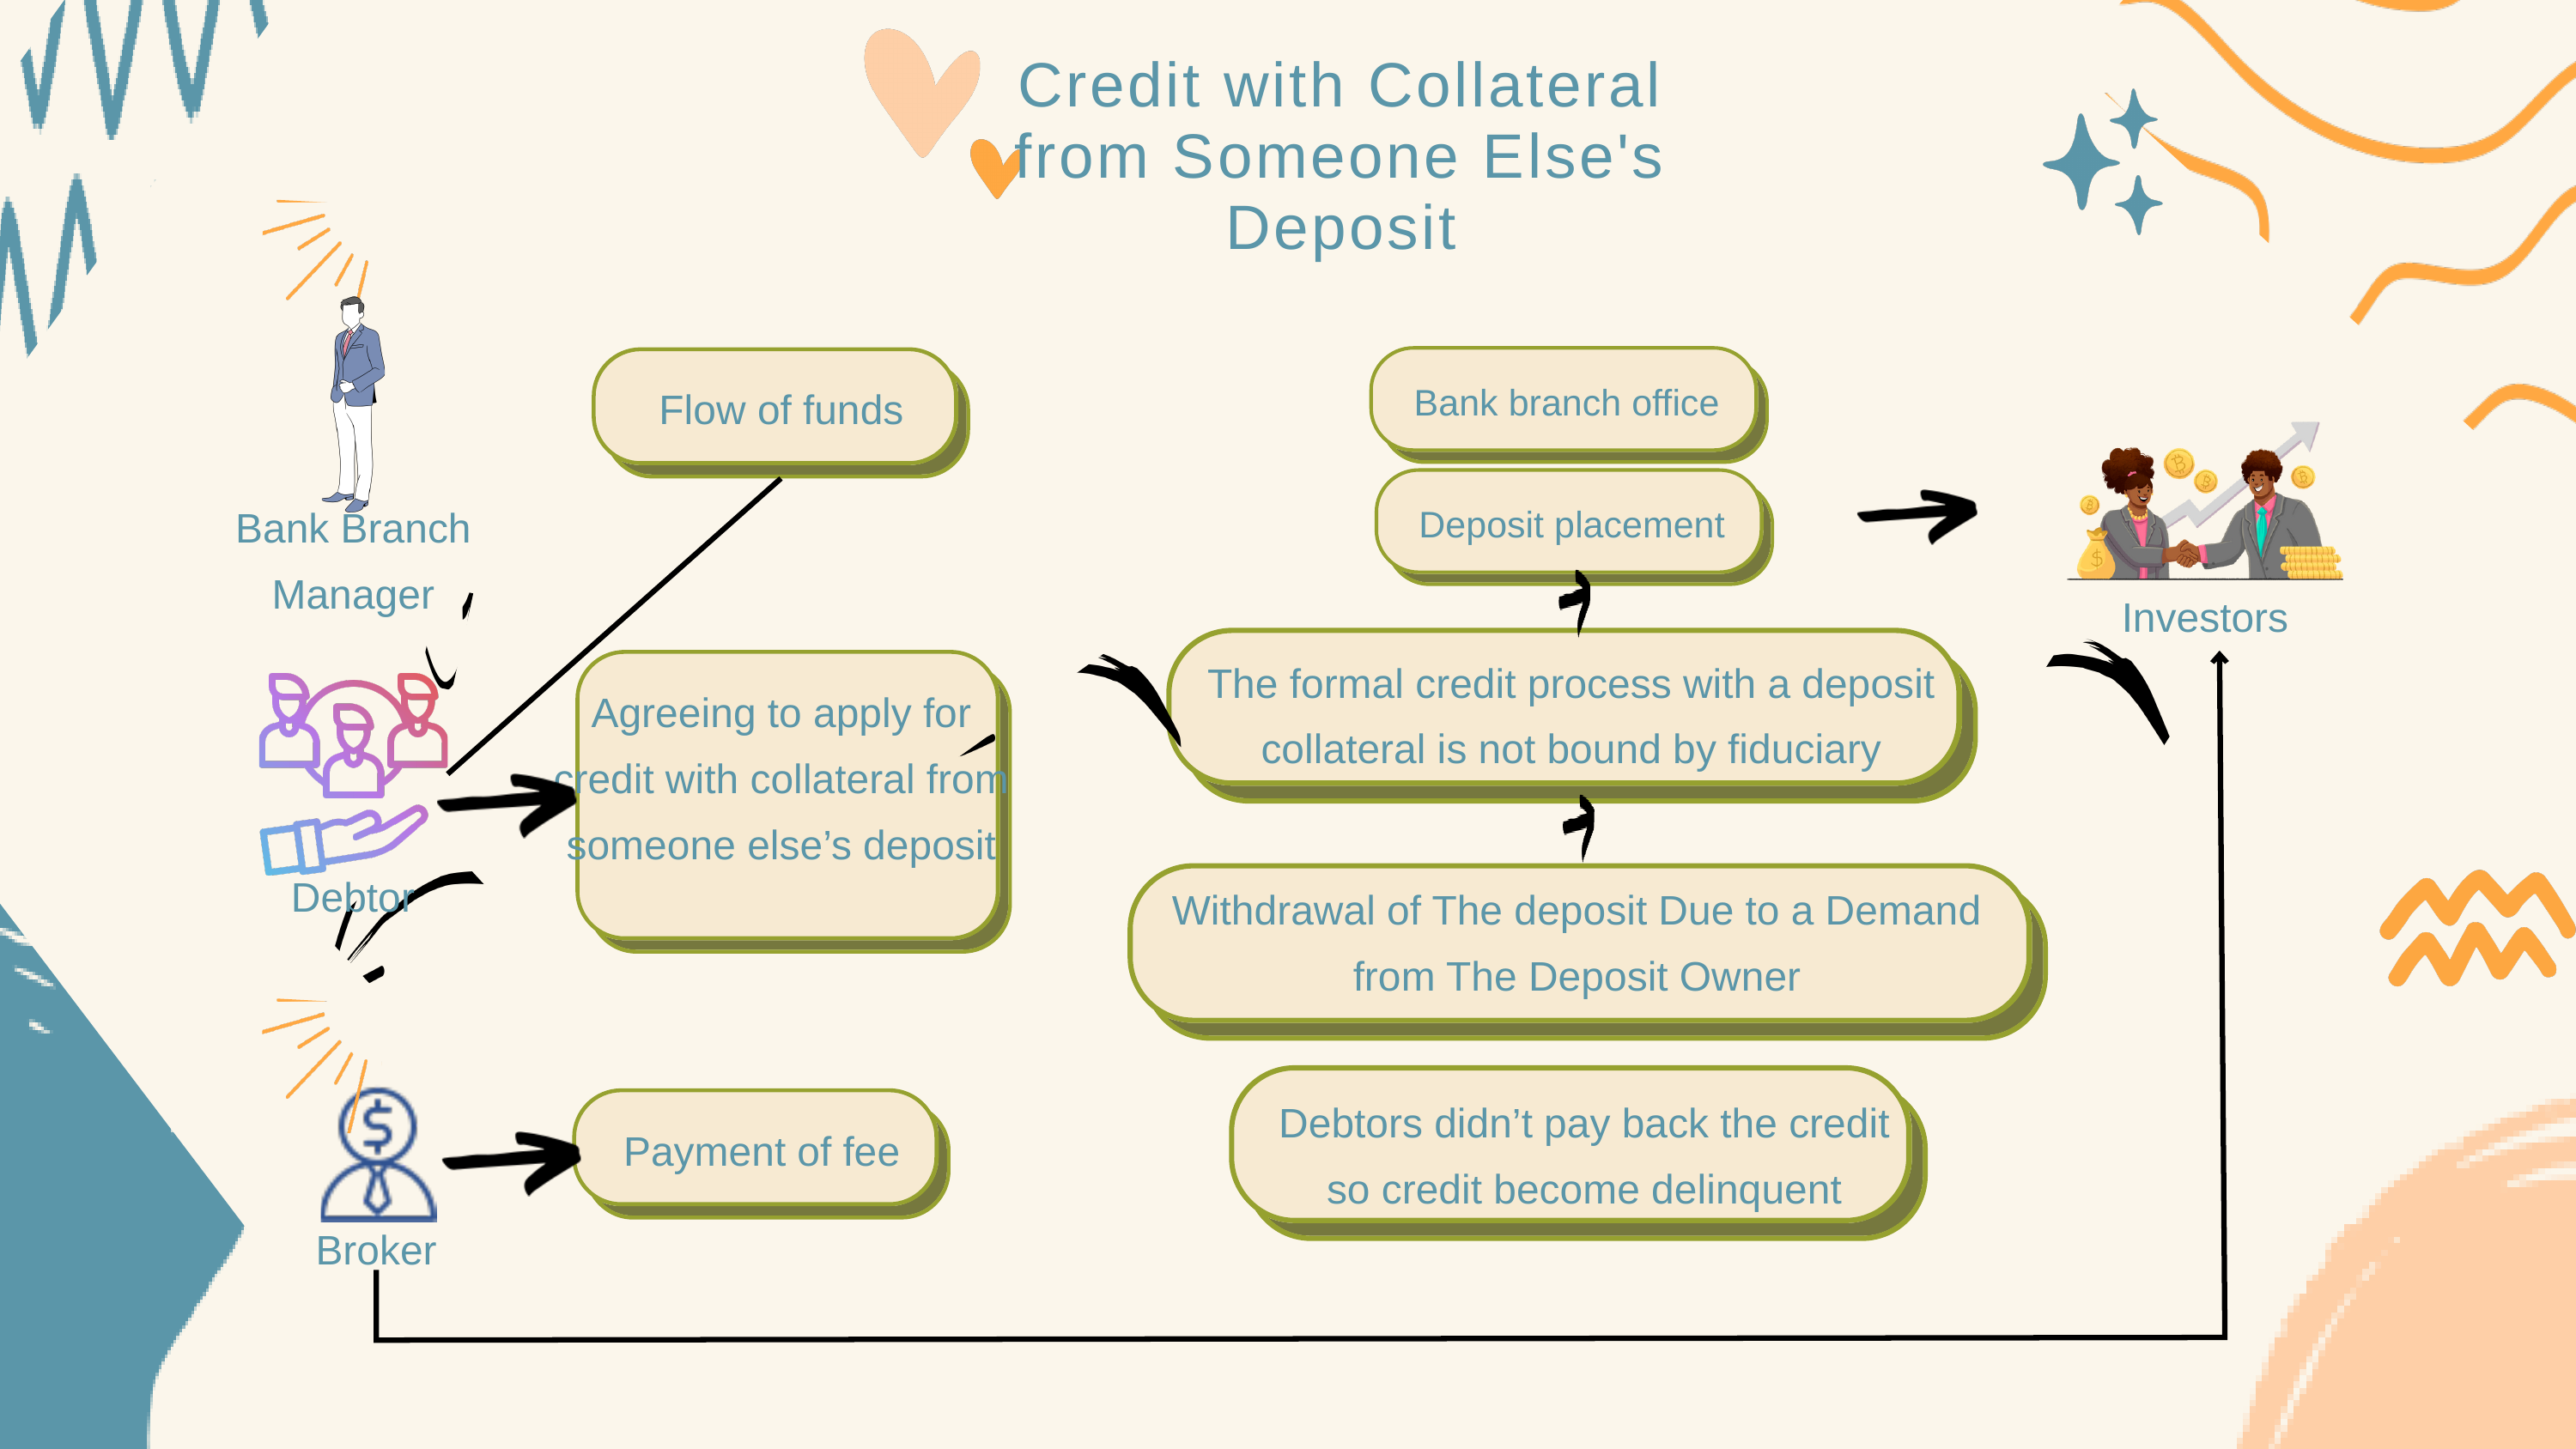

Credit with Collateral from Someone Else's Deposit

Bank branch office
Flow of funds

Bank Branch Manager
Deposit placement

Investors

The formal credit process with a deposit collateral is not bound by fiduciary

Agreeing to apply for credit with collateral from someone else’s deposit

Debtor

Withdrawal of The deposit Due to a Demand from The Deposit Owner

Debtors didn’t pay back the credit so credit become delinquent

Payment of fee

Broker